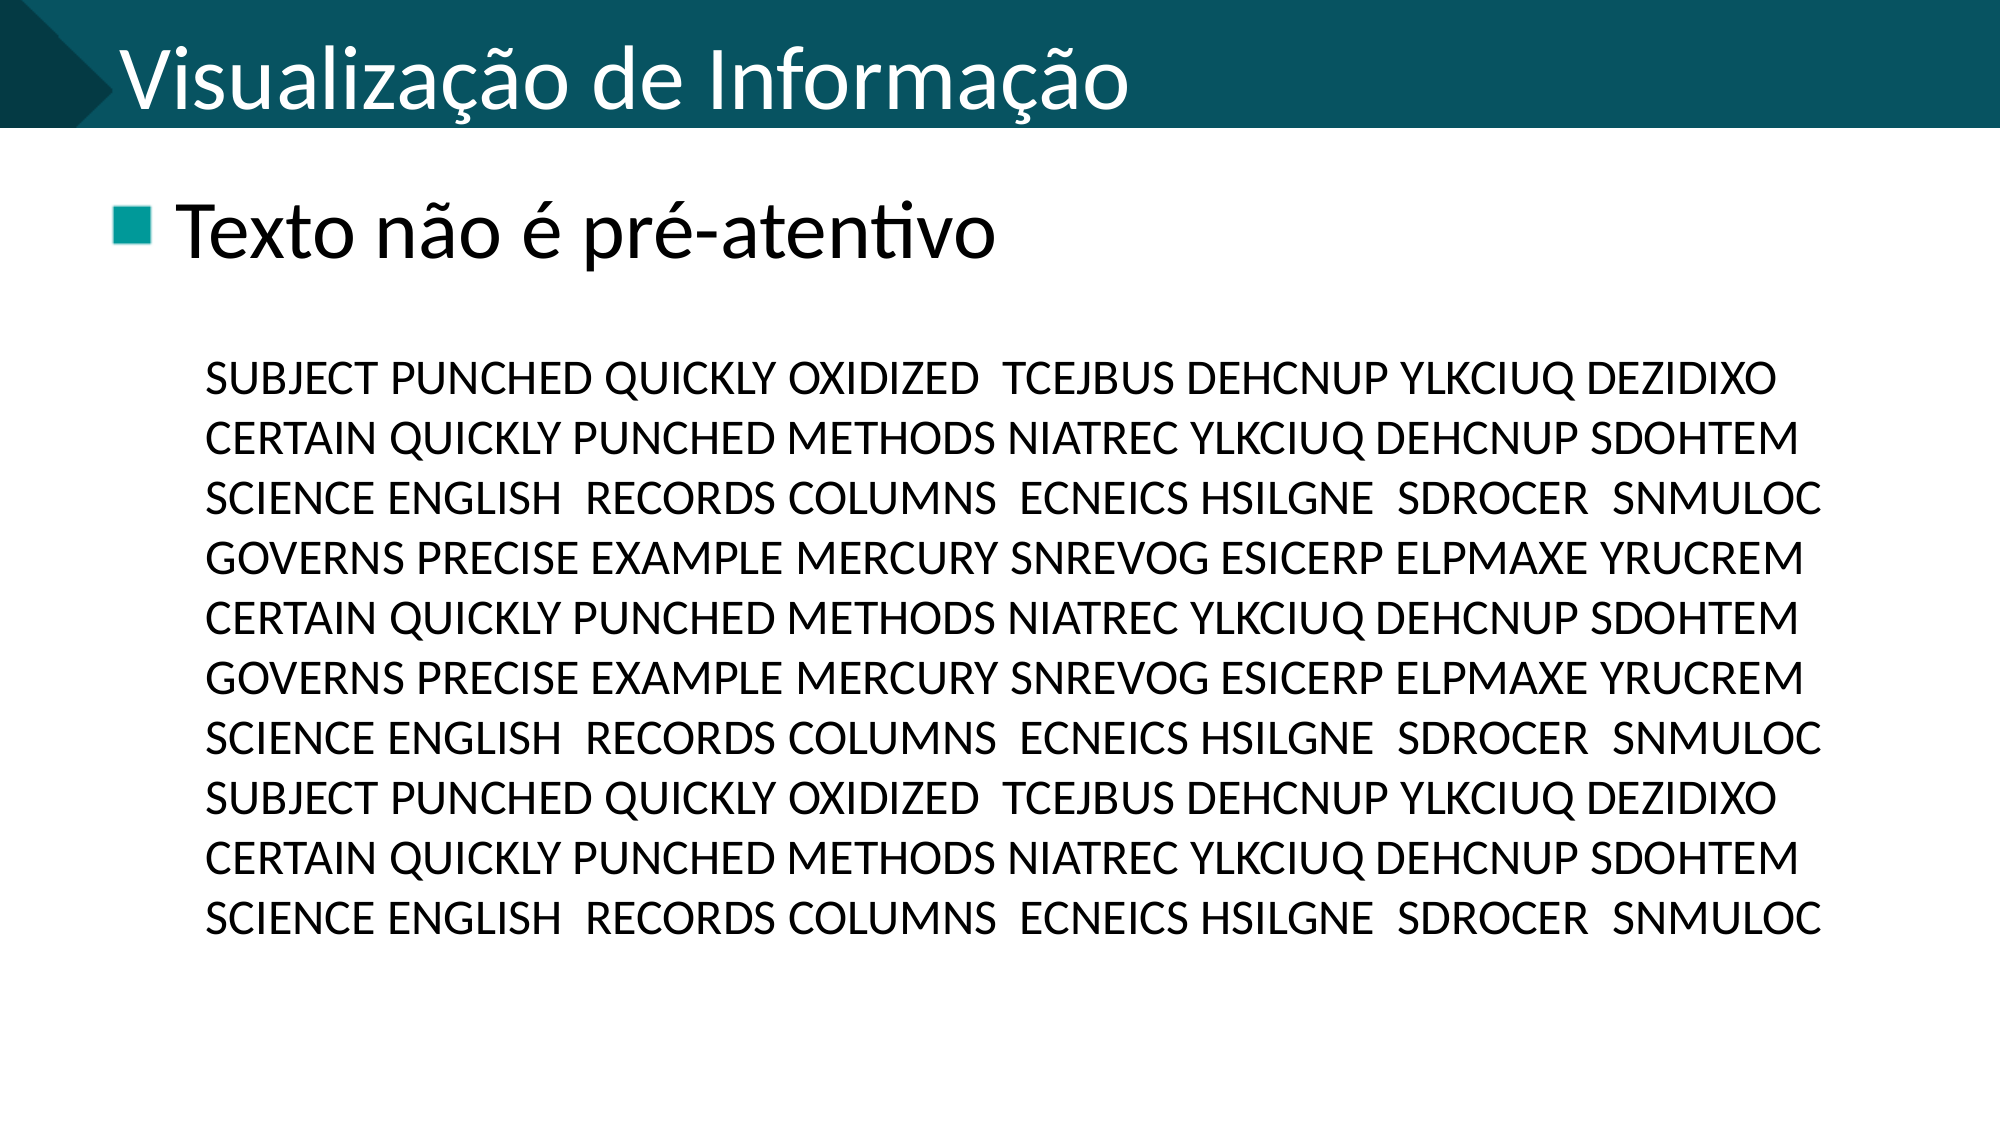

# Visualização de Informação
 Texto não é pré-atentivo

SUBJECT PUNCHED QUICKLY OXIDIZED  TCEJBUS DEHCNUP YLKCIUQ DEZIDIXO
CERTAIN QUICKLY PUNCHED METHODS NIATREC YLKCIUQ DEHCNUP SDOHTEM
SCIENCE ENGLISH  RECORDS COLUMNS  ECNEICS HSILGNE  SDROCER  SNMULOC
GOVERNS PRECISE EXAMPLE MERCURY SNREVOG ESICERP ELPMAXE YRUCREM
CERTAIN QUICKLY PUNCHED METHODS NIATREC YLKCIUQ DEHCNUP SDOHTEM
GOVERNS PRECISE EXAMPLE MERCURY SNREVOG ESICERP ELPMAXE YRUCREM
SCIENCE ENGLISH  RECORDS COLUMNS  ECNEICS HSILGNE  SDROCER  SNMULOC
SUBJECT PUNCHED QUICKLY OXIDIZED  TCEJBUS DEHCNUP YLKCIUQ DEZIDIXO
CERTAIN QUICKLY PUNCHED METHODS NIATREC YLKCIUQ DEHCNUP SDOHTEM
SCIENCE ENGLISH  RECORDS COLUMNS  ECNEICS HSILGNE  SDROCER  SNMULOC